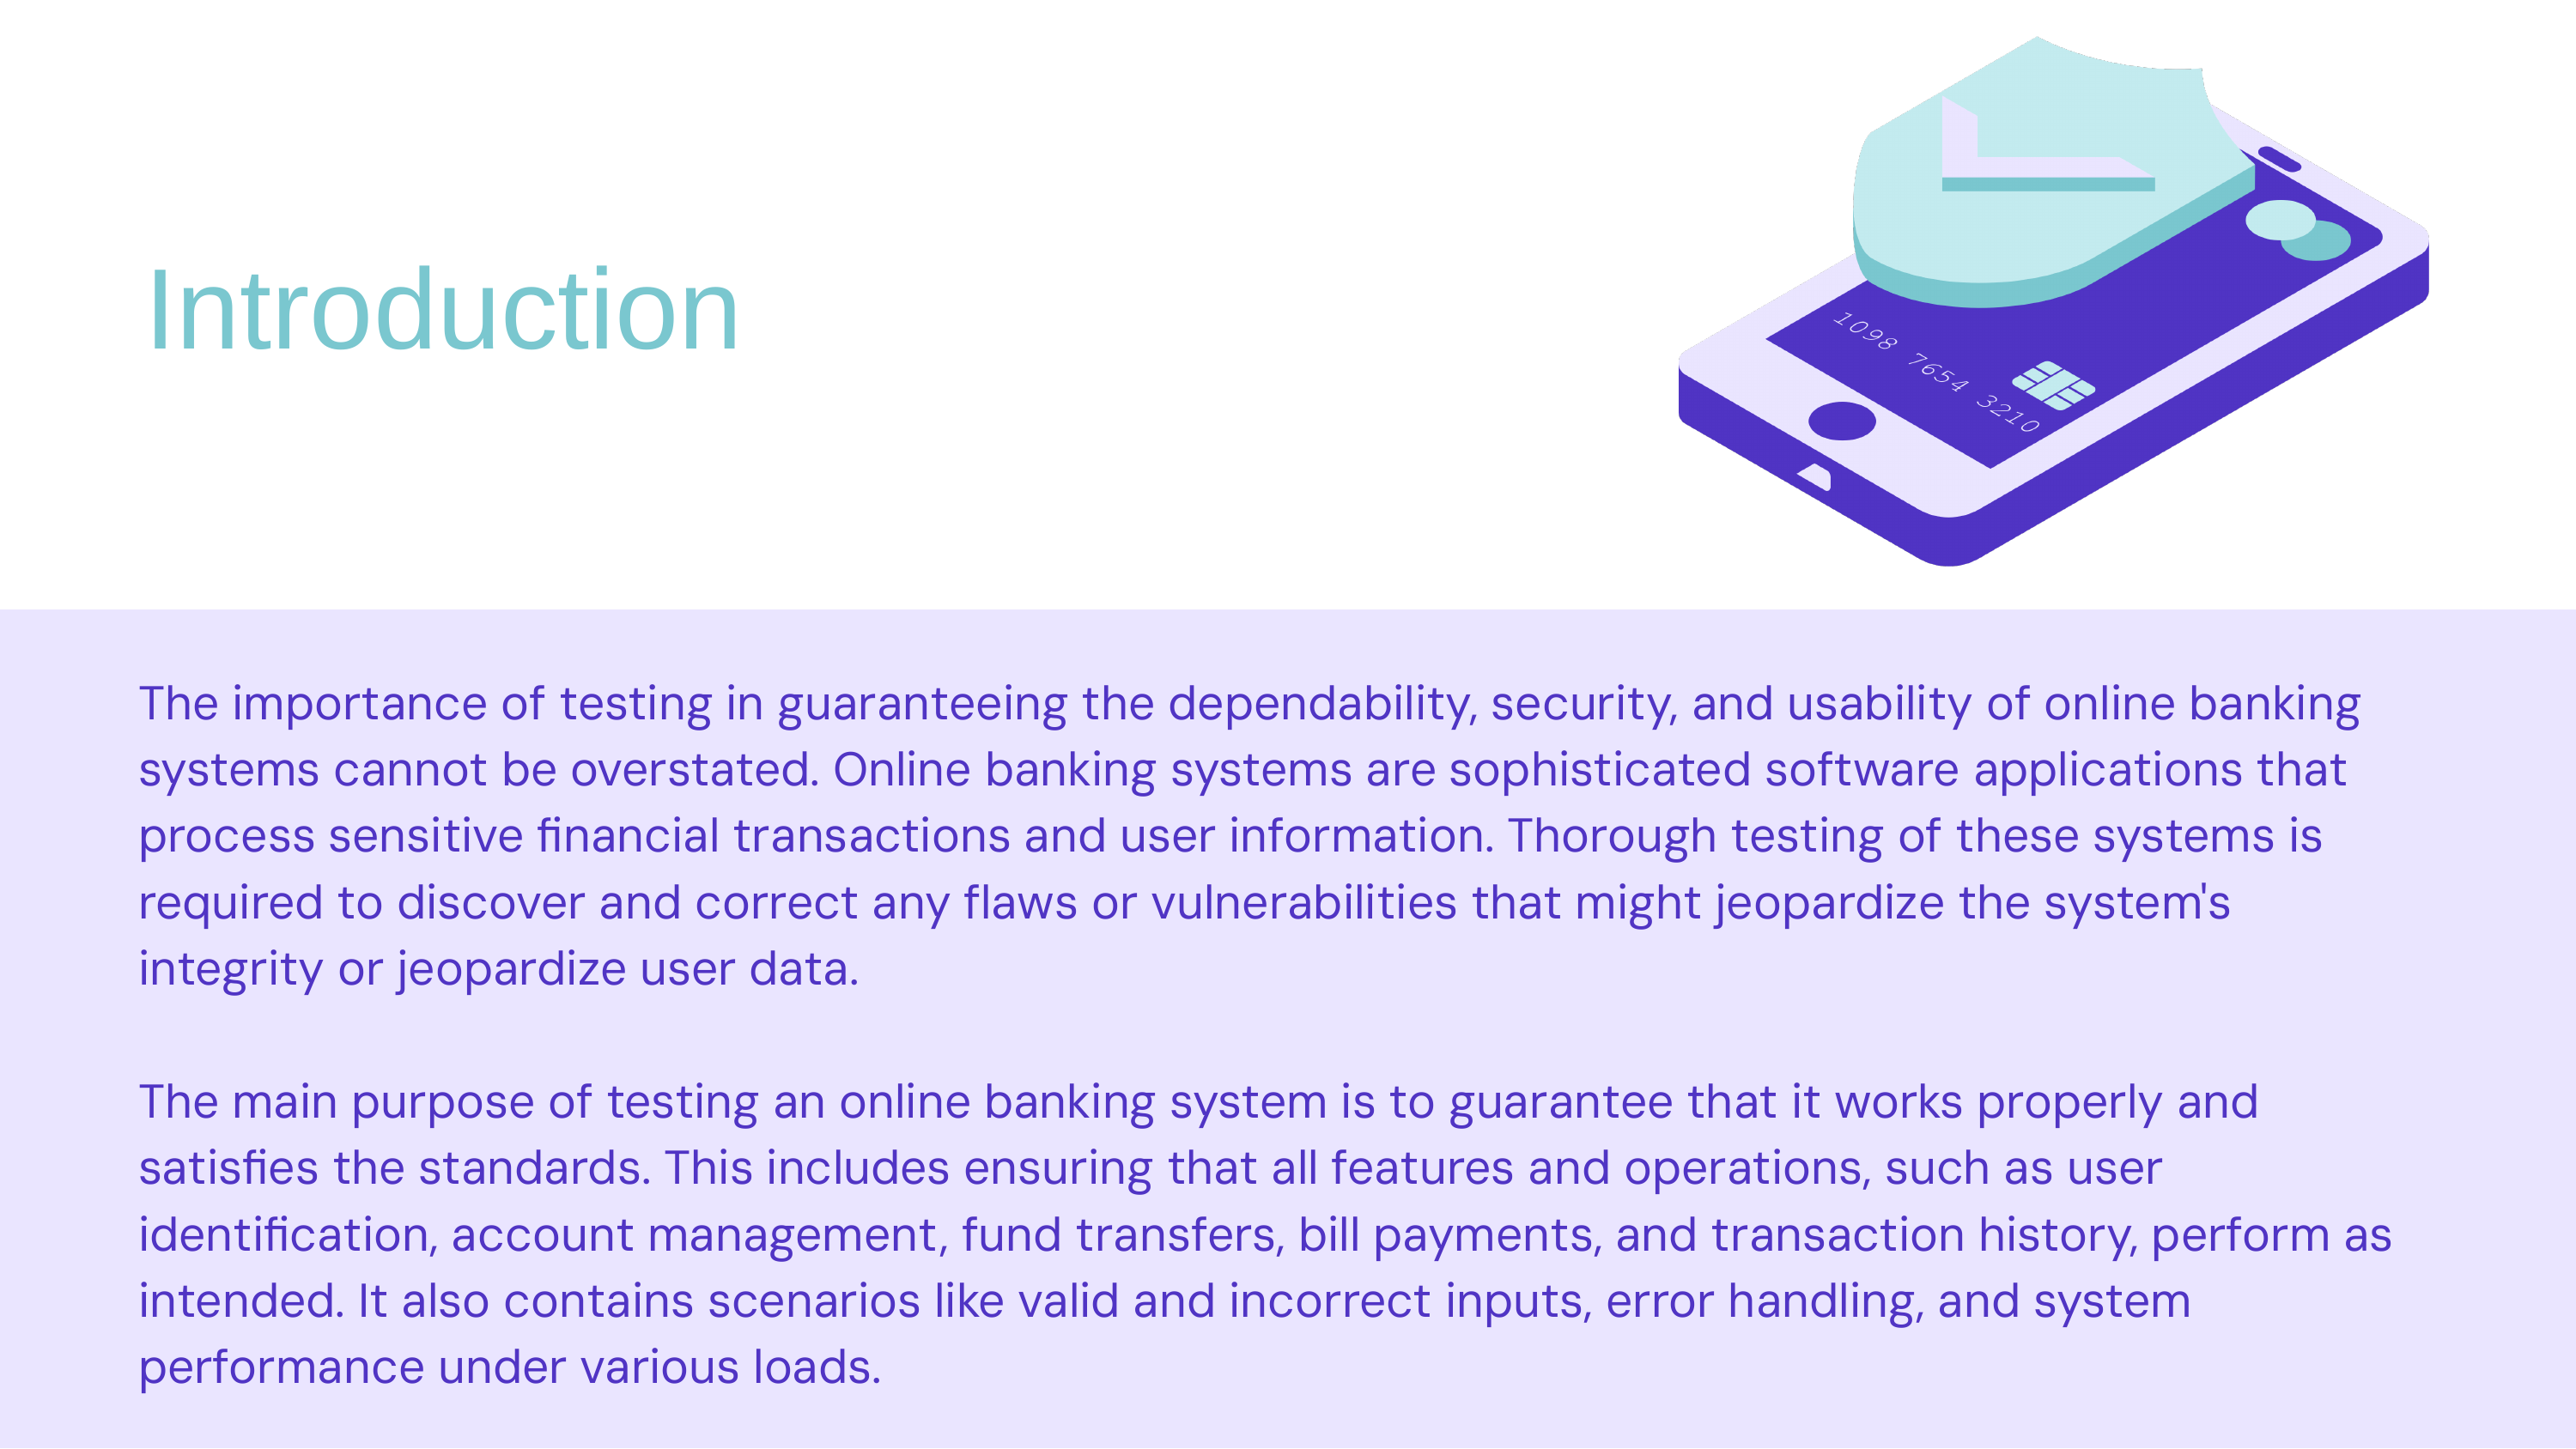

Introduction

The importance of testing in guaranteeing the dependability, security, and usability of online banking systems cannot be overstated. Online banking systems are sophisticated software applications that process sensitive financial transactions and user information. Thorough testing of these systems is required to discover and correct any flaws or vulnerabilities that might jeopardize the system's integrity or jeopardize user data.

The main purpose of testing an online banking system is to guarantee that it works properly and satisfies the standards. This includes ensuring that all features and operations, such as user identification, account management, fund transfers, bill payments, and transaction history, perform as intended. It also contains scenarios like valid and incorrect inputs, error handling, and system performance under various loads.